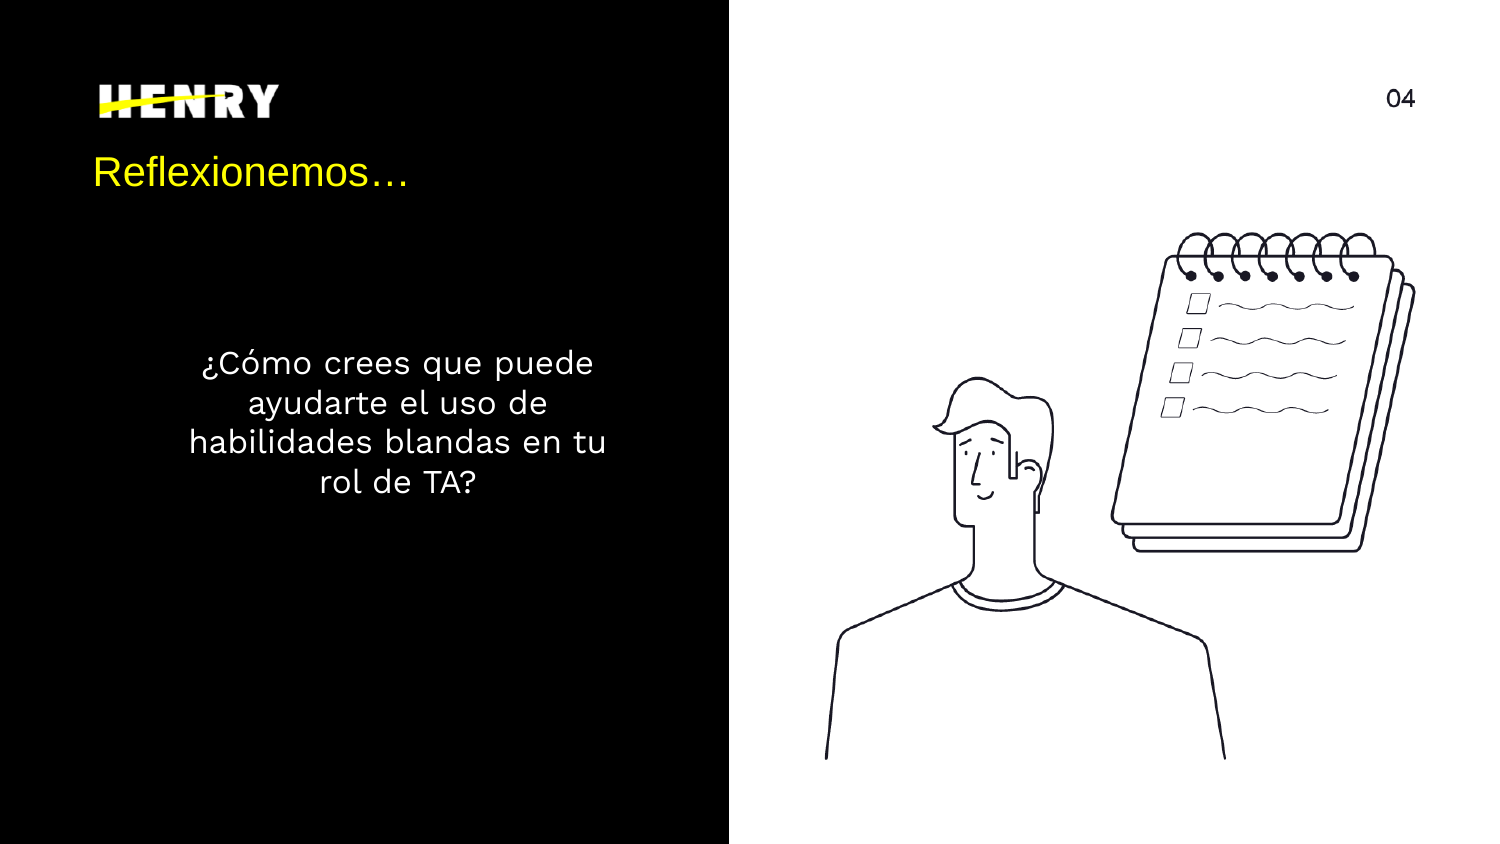

Reflexionemos…
¿Cómo crees que puede ayudarte el uso de habilidades blandas en tu rol de TA?